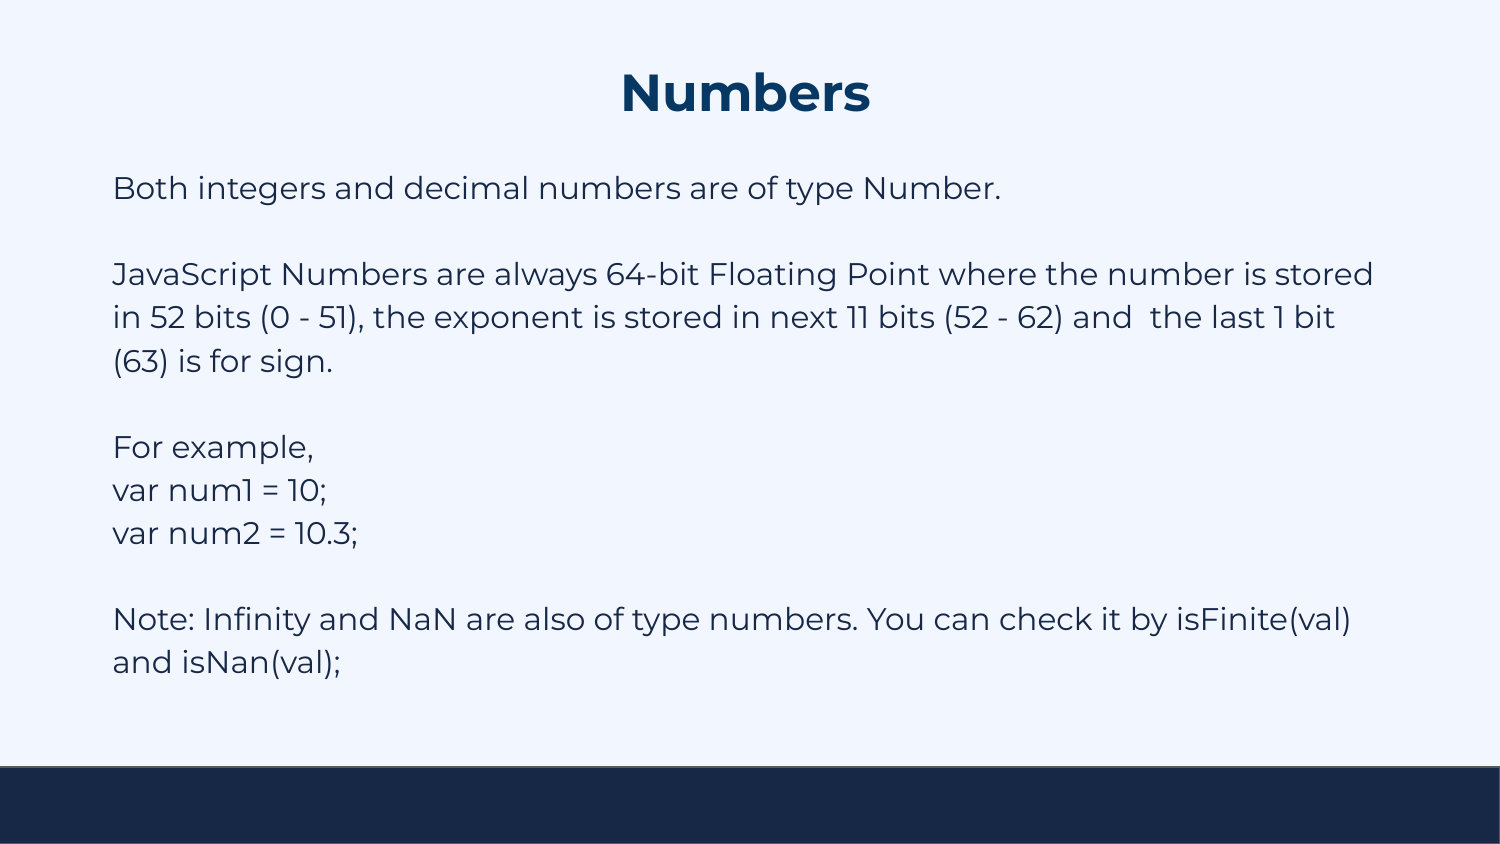

# Numbers
Both integers and decimal numbers are of type Number.

JavaScript Numbers are always 64-bit Floating Point where the number is stored in 52 bits (0 - 51), the exponent is stored in next 11 bits (52 - 62) and  the last 1 bit (63) is for sign.

For example,
var num1 = 10;
var num2 = 10.3;

Note: Infinity and NaN are also of type numbers. You can check it by isFinite(val) and isNan(val);